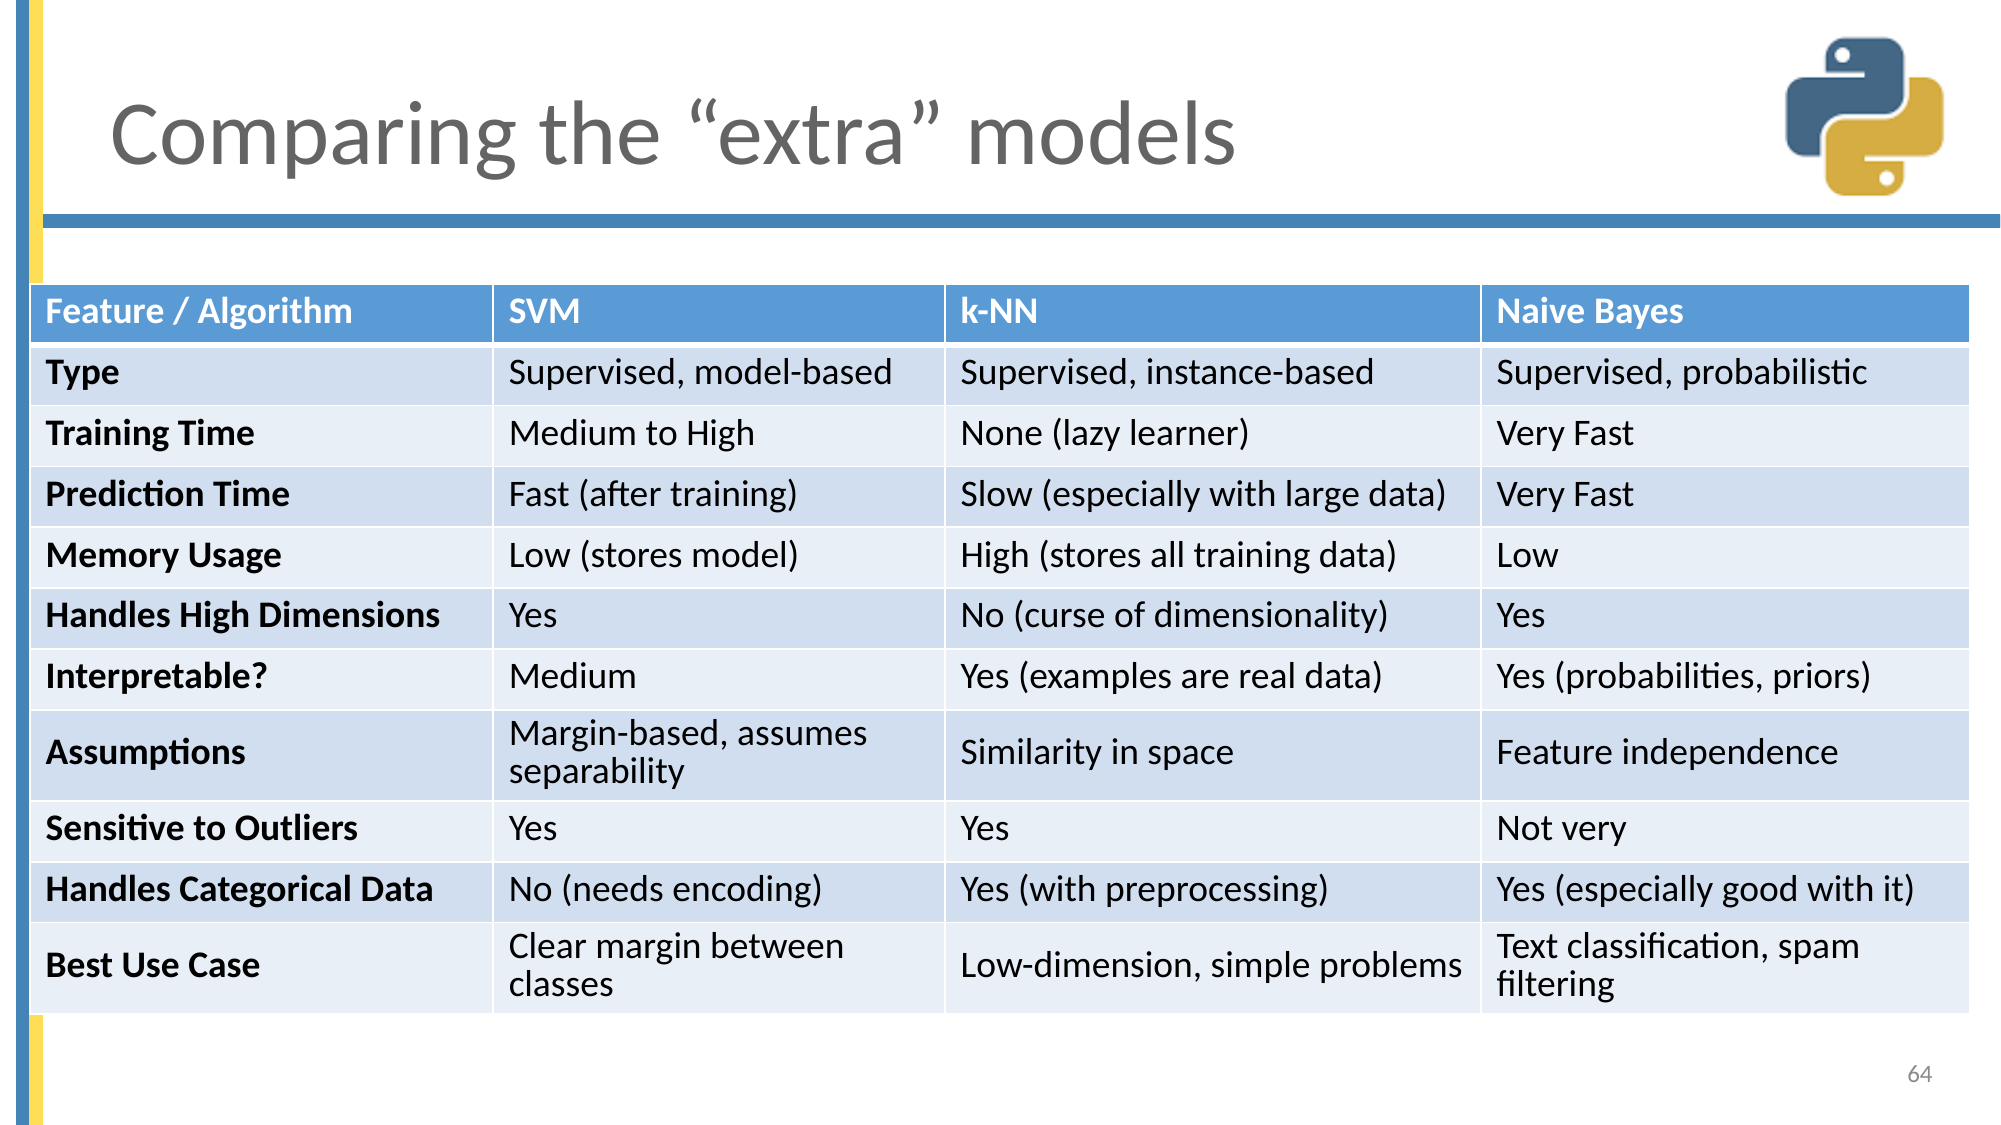

# Comparing the “extra” models
| Feature / Algorithm | SVM | k-NN | Naive Bayes |
| --- | --- | --- | --- |
| Type | Supervised, model-based | Supervised, instance-based | Supervised, probabilistic |
| Training Time | Medium to High | None (lazy learner) | Very Fast |
| Prediction Time | Fast (after training) | Slow (especially with large data) | Very Fast |
| Memory Usage | Low (stores model) | High (stores all training data) | Low |
| Handles High Dimensions | Yes | No (curse of dimensionality) | Yes |
| Interpretable? | Medium | Yes (examples are real data) | Yes (probabilities, priors) |
| Assumptions | Margin-based, assumes separability | Similarity in space | Feature independence |
| Sensitive to Outliers | Yes | Yes | Not very |
| Handles Categorical Data | No (needs encoding) | Yes (with preprocessing) | Yes (especially good with it) |
| Best Use Case | Clear margin between classes | Low-dimension, simple problems | Text classification, spam filtering |
64